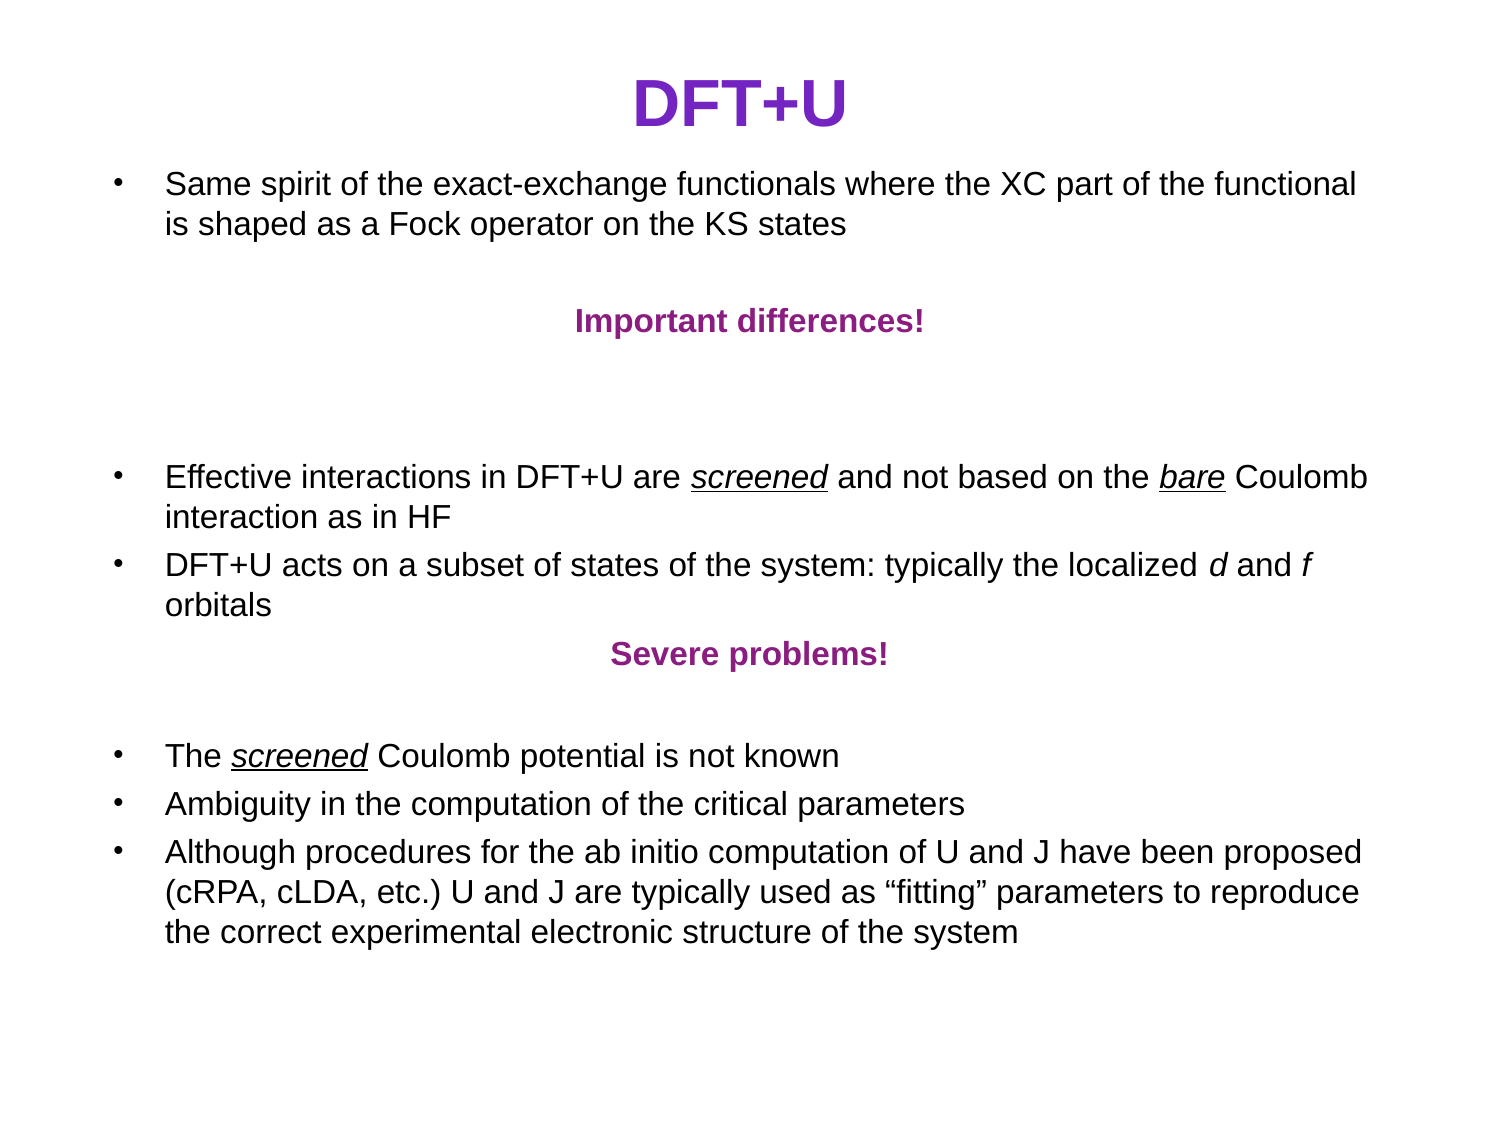

# DFT+U
Same spirit of the exact-exchange functionals where the XC part of the functional is shaped as a Fock operator on the KS states

Important differences!

Effective interactions in DFT+U are screened and not based on the bare Coulomb interaction as in HF
DFT+U acts on a subset of states of the system: typically the localized d and f orbitals
Severe problems!

The screened Coulomb potential is not known
Ambiguity in the computation of the critical parameters
Although procedures for the ab initio computation of U and J have been proposed (cRPA, cLDA, etc.) U and J are typically used as “fitting” parameters to reproduce the correct experimental electronic structure of the system